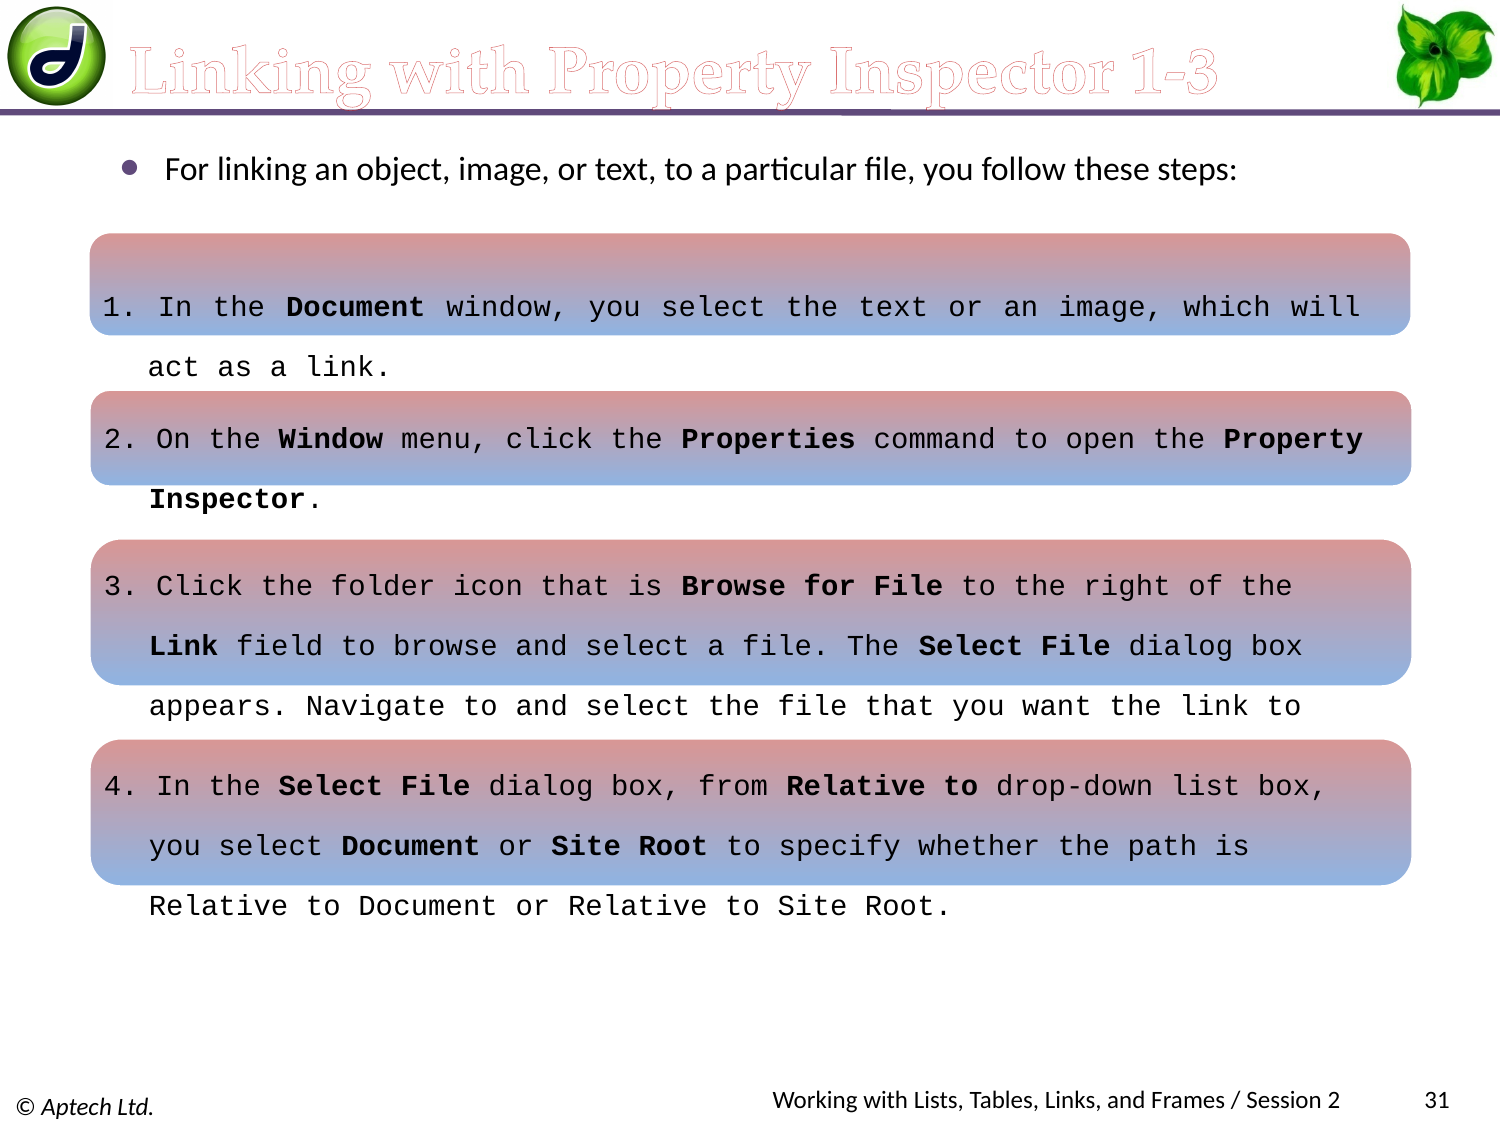

# Linking with Property Inspector 1-3
For linking an object, image, or text, to a particular file, you follow these steps:

1. In the Document window, you select the text or an image, which will act as a link.

2. On the Window menu, click the Properties command to open the Property Inspector.

3. Click the folder icon that is Browse for File to the right of the Link field to browse and select a file. The Select File dialog box appears. Navigate to and select the file that you want the link to open.

4. In the Select File dialog box, from Relative to drop-down list box, you select Document or Site Root to specify whether the path is Relative to Document or Relative to Site Root.
Working with Lists, Tables, Links, and Frames / Session 2
31